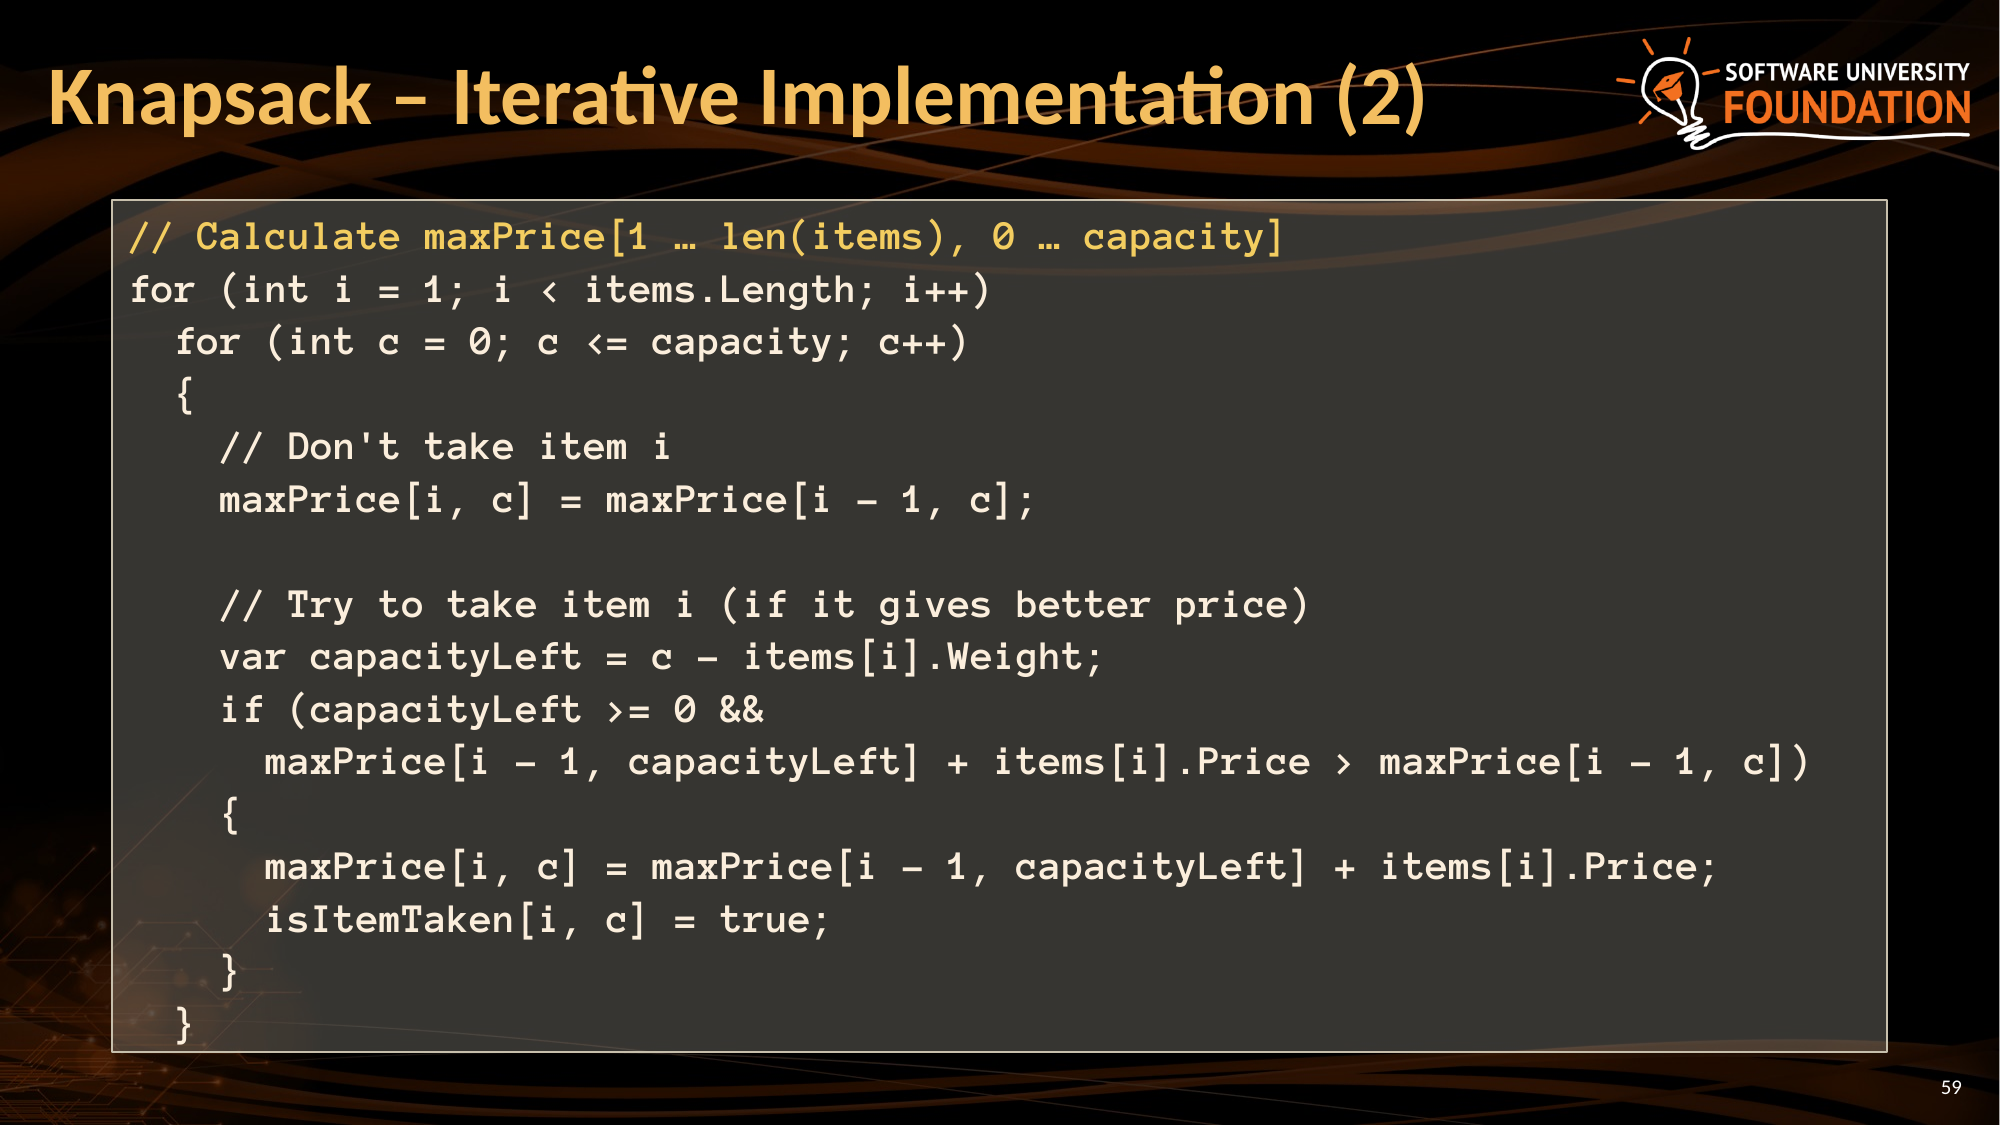

# Knapsack – Iterative Implementation (2)
// Calculate maxPrice[1 … len(items), 0 … capacity]
for (int i = 1; i < items.Length; i++)
  for (int c = 0; c <= capacity; c++)
  {
    // Don't take item i
    maxPrice[i, c] = maxPrice[i - 1, c];

    // Try to take item i (if it gives better price)
    var capacityLeft = c - items[i].Weight;
    if (capacityLeft >= 0 &&
      maxPrice[i - 1, capacityLeft] + items[i].Price > maxPrice[i - 1, c])
    {
      maxPrice[i, c] = maxPrice[i - 1, capacityLeft] + items[i].Price;
      isItemTaken[i, c] = true;
    }
  }
59